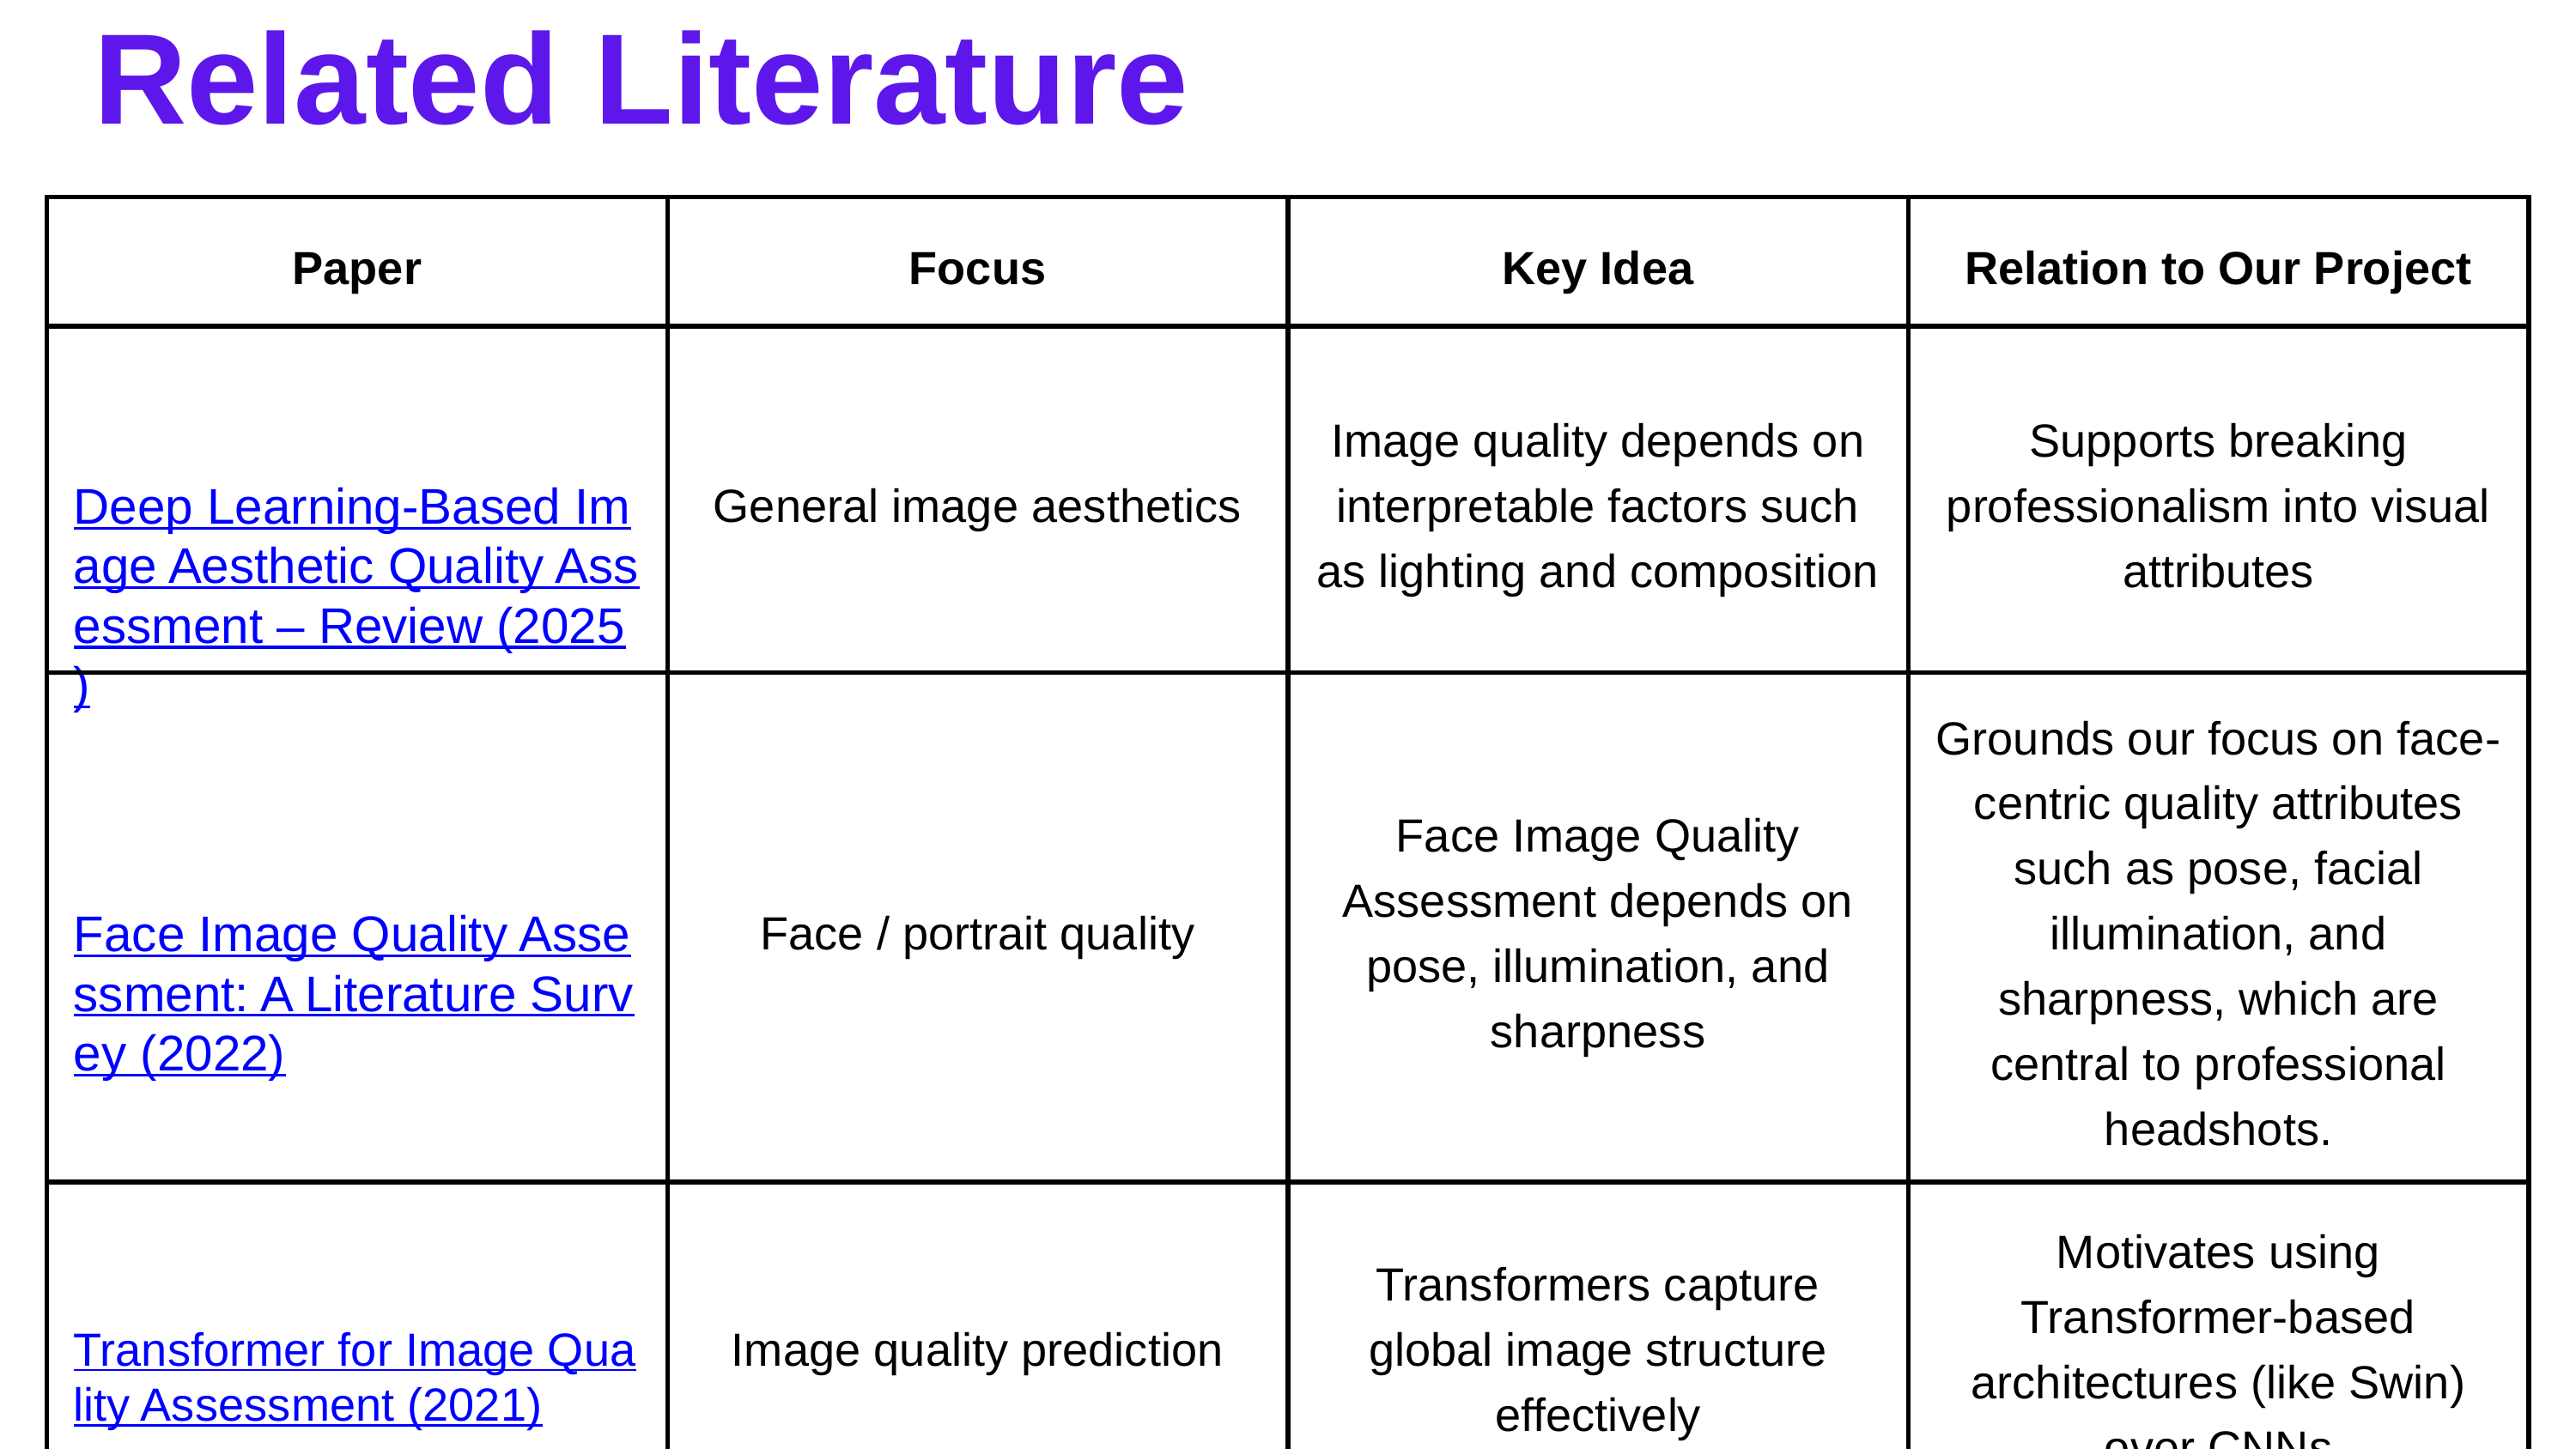

Related Literature
| Paper | Focus | Key Idea | Relation to Our Project |
| --- | --- | --- | --- |
| Deep Learning-Based Image Aesthetic Quality Assessment – Review (2025) | General image aesthetics | Image quality depends on interpretable factors such as lighting and composition | Supports breaking professionalism into visual attributes |
| Face Image Quality Assessment: A Literature Survey (2022) | Face / portrait quality | Face Image Quality Assessment depends on pose, illumination, and sharpness | Grounds our focus on face-centric quality attributes such as pose, facial illumination, and sharpness, which are central to professional headshots. |
| Transformer for Image Quality Assessment (2021) | Image quality prediction | Transformers capture global image structure effectively | Motivates using Transformer-based architectures (like Swin) over CNNs |